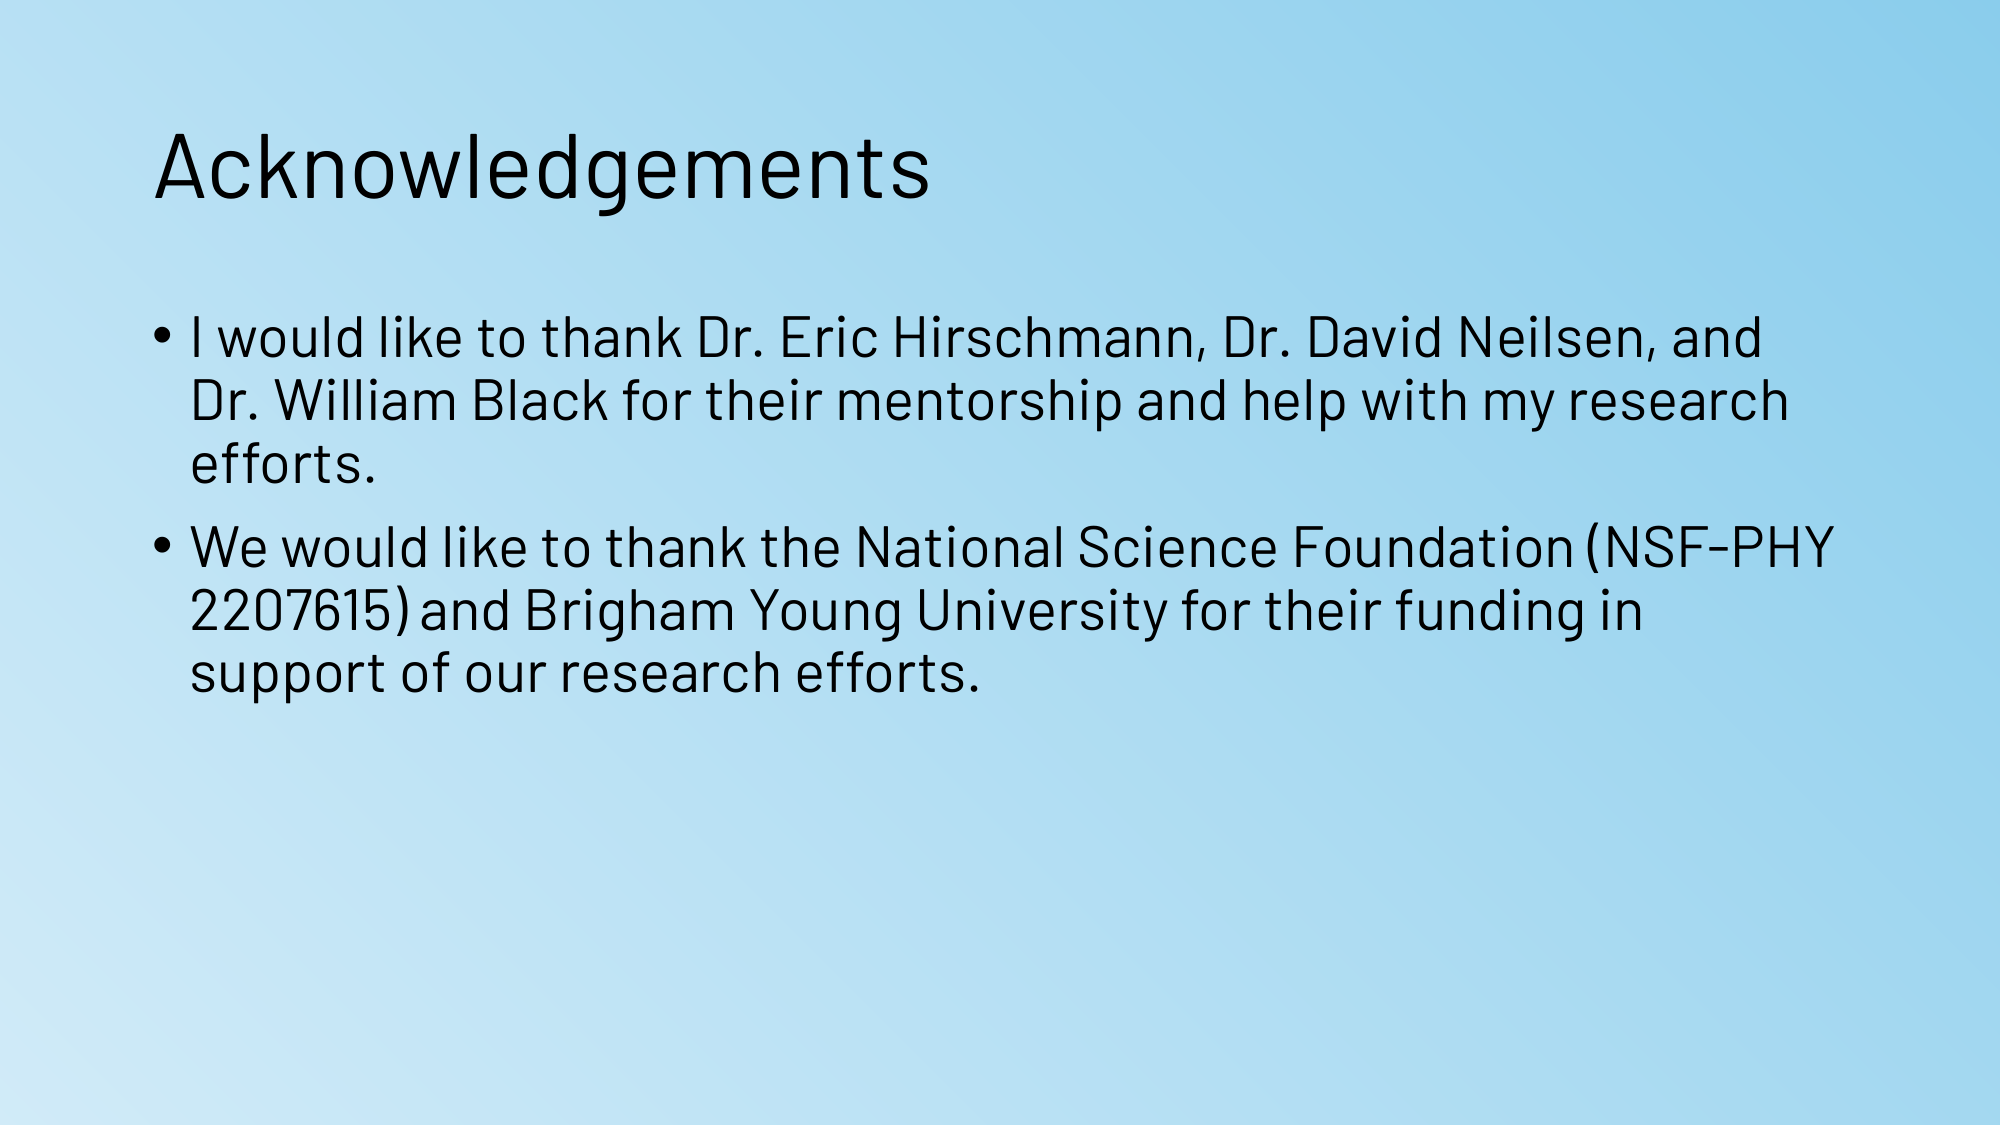

# Acknowledgements
I would like to thank Dr. Eric Hirschmann, Dr. David Neilsen, and Dr. William Black for their mentorship and help with my research efforts.
We would like to thank the National Science Foundation (NSF-PHY 2207615) and Brigham Young University for their funding in support of our research efforts.